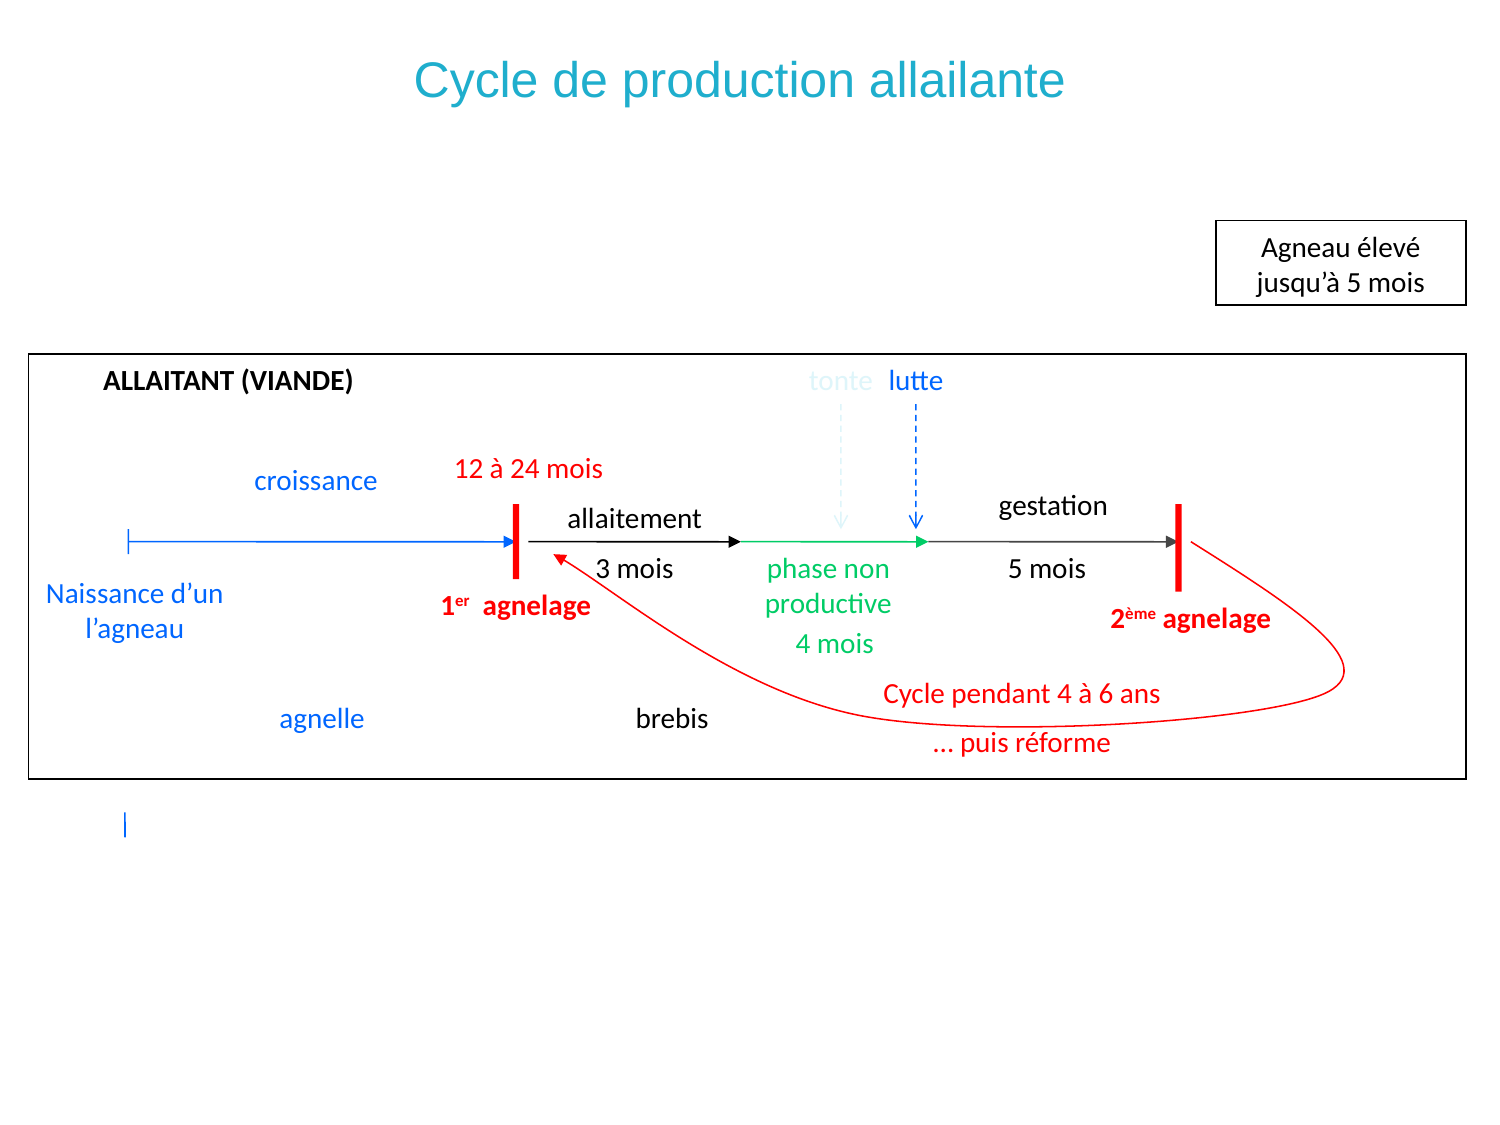

# Cycle de production allailante
Agneau élevé jusqu’à 5 mois
ALLAITANT (VIANDE)

tonte
lutte

12 à 24 mois
croissance
gestation
allaitement

3 mois
phase non productive

5 mois
Naissance d’un l’agneau
1er  agnelage
2ème agnelage
4 mois
Cycle pendant 4 à 6 ans
… puis réforme
agnelle
brebis